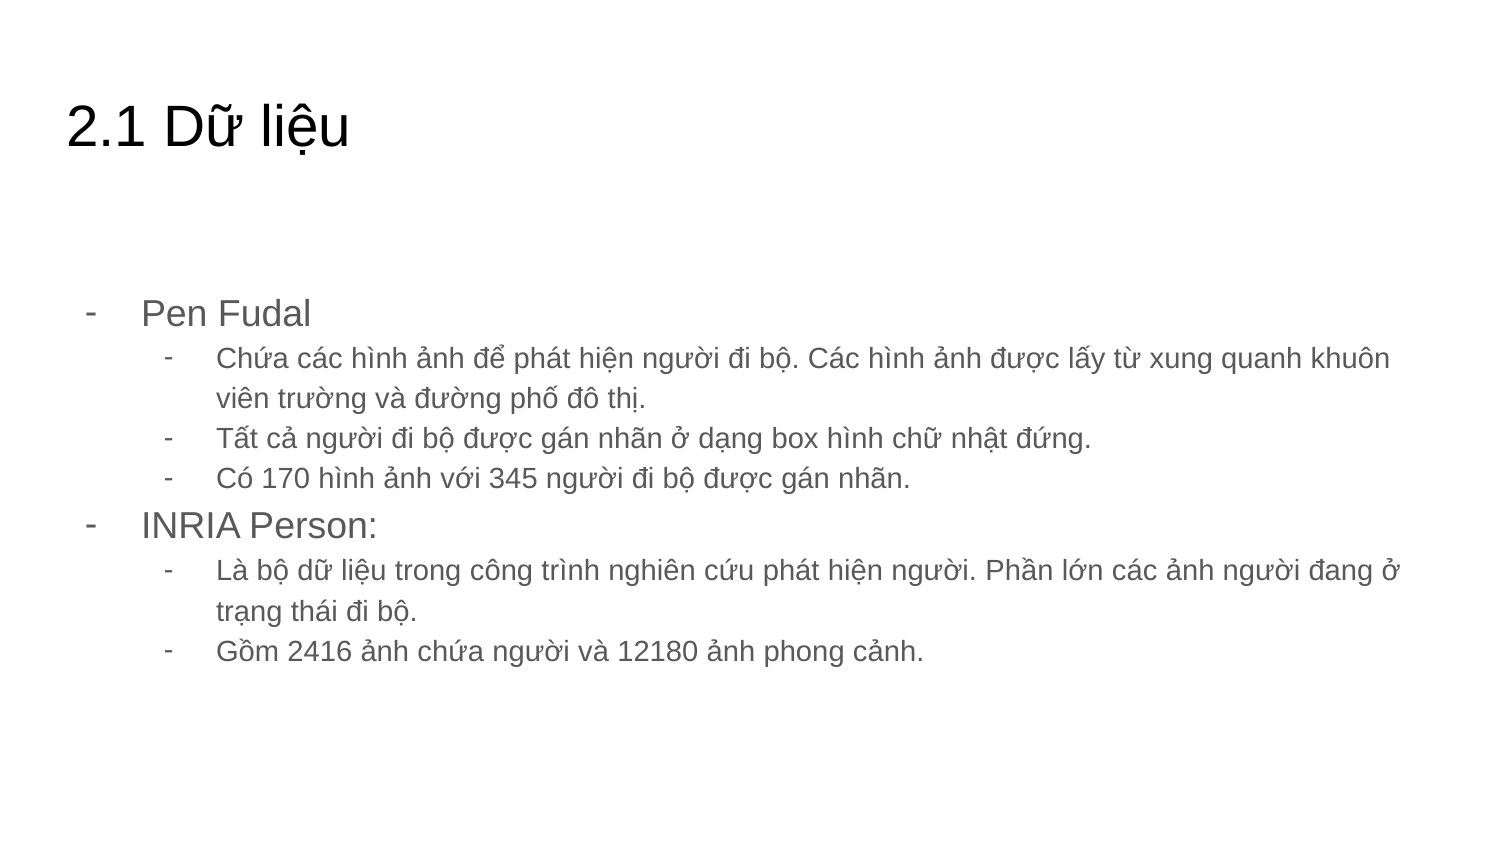

# 2.1 Dữ liệu

Pen Fudal
Chứa các hình ảnh để phát hiện người đi bộ. Các hình ảnh được lấy từ xung quanh khuôn viên trường và đường phố đô thị.
Tất cả người đi bộ được gán nhãn ở dạng box hình chữ nhật đứng.
Có 170 hình ảnh với 345 người đi bộ được gán nhãn.
INRIA Person:
Là bộ dữ liệu trong công trình nghiên cứu phát hiện người. Phần lớn các ảnh người đang ở trạng thái đi bộ.
Gồm 2416 ảnh chứa người và 12180 ảnh phong cảnh.